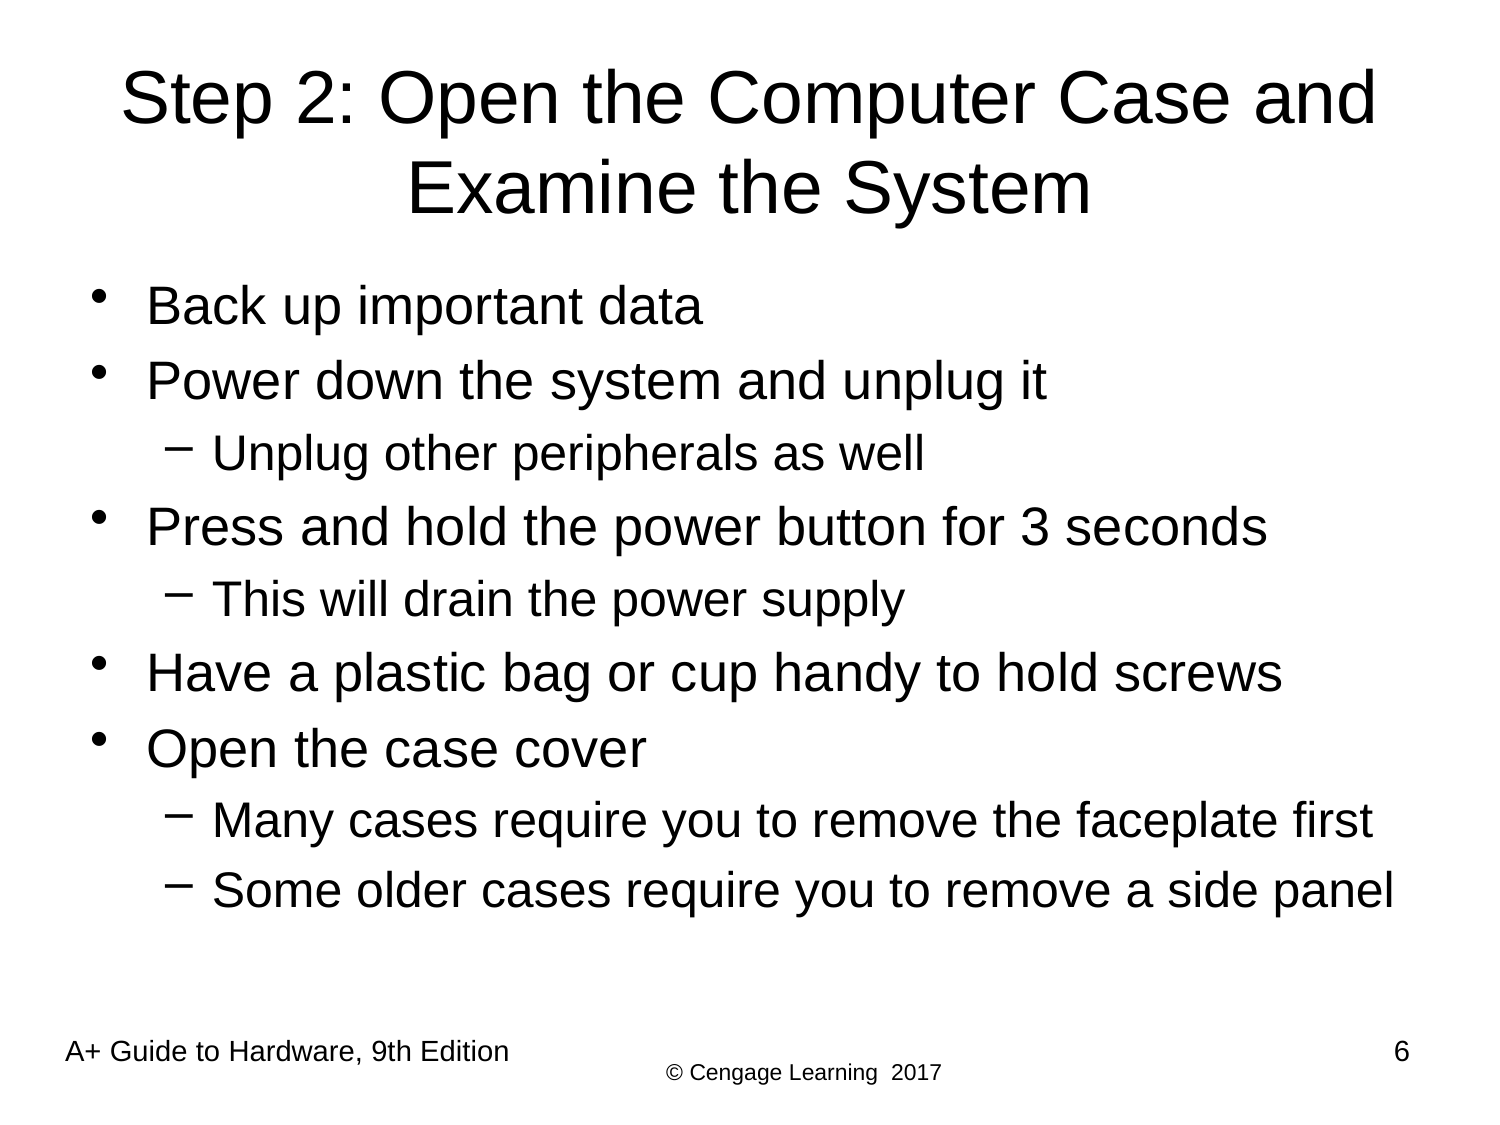

# Step 2: Open the Computer Case and Examine the System
Back up important data
Power down the system and unplug it
Unplug other peripherals as well
Press and hold the power button for 3 seconds
This will drain the power supply
Have a plastic bag or cup handy to hold screws
Open the case cover
Many cases require you to remove the faceplate first
Some older cases require you to remove a side panel

6
A+ Guide to Hardware, 9th Edition